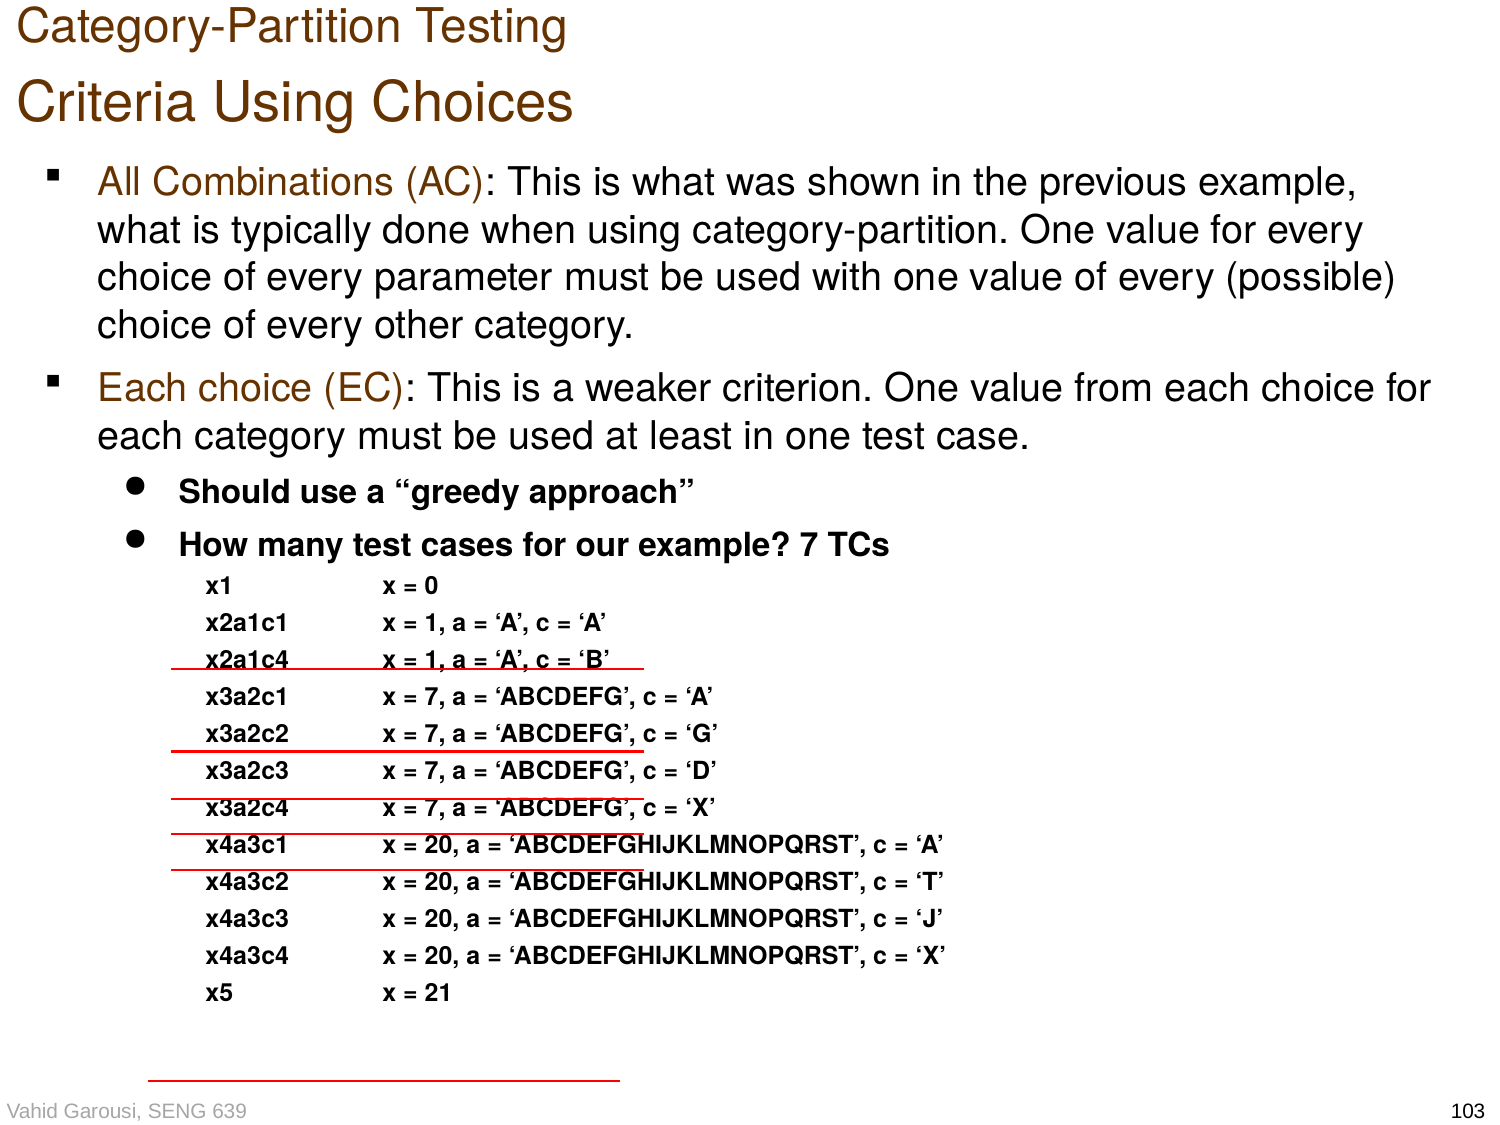

# Category-Partition Testing Criteria Using Choices
All Combinations (AC): This is what was shown in the previous example, what is typically done when using category-partition. One value for every choice of every parameter must be used with one value of every (possible) choice of every other category.
Each choice (EC): This is a weaker criterion. One value from each choice for each category must be used at least in one test case.
Should use a “greedy approach”
How many test cases for our example? 7 TCs
x1	x = 0
x2a1c1	x = 1, a = ‘A’, c = ‘A’
x2a1c4	x = 1, a = ‘A’, c = ‘B’
x3a2c1	x = 7, a = ‘ABCDEFG’, c = ‘A’
x3a2c2	x = 7, a = ‘ABCDEFG’, c = ‘G’
x3a2c3	x = 7, a = ‘ABCDEFG’, c = ‘D’
x3a2c4	x = 7, a = ‘ABCDEFG’, c = ‘X’
x4a3c1	x = 20, a = ‘ABCDEFGHIJKLMNOPQRST’, c = ‘A’
x4a3c2	x = 20, a = ‘ABCDEFGHIJKLMNOPQRST’, c = ‘T’
x4a3c3	x = 20, a = ‘ABCDEFGHIJKLMNOPQRST’, c = ‘J’
x4a3c4	x = 20, a = ‘ABCDEFGHIJKLMNOPQRST’, c = ‘X’
x5	x = 21